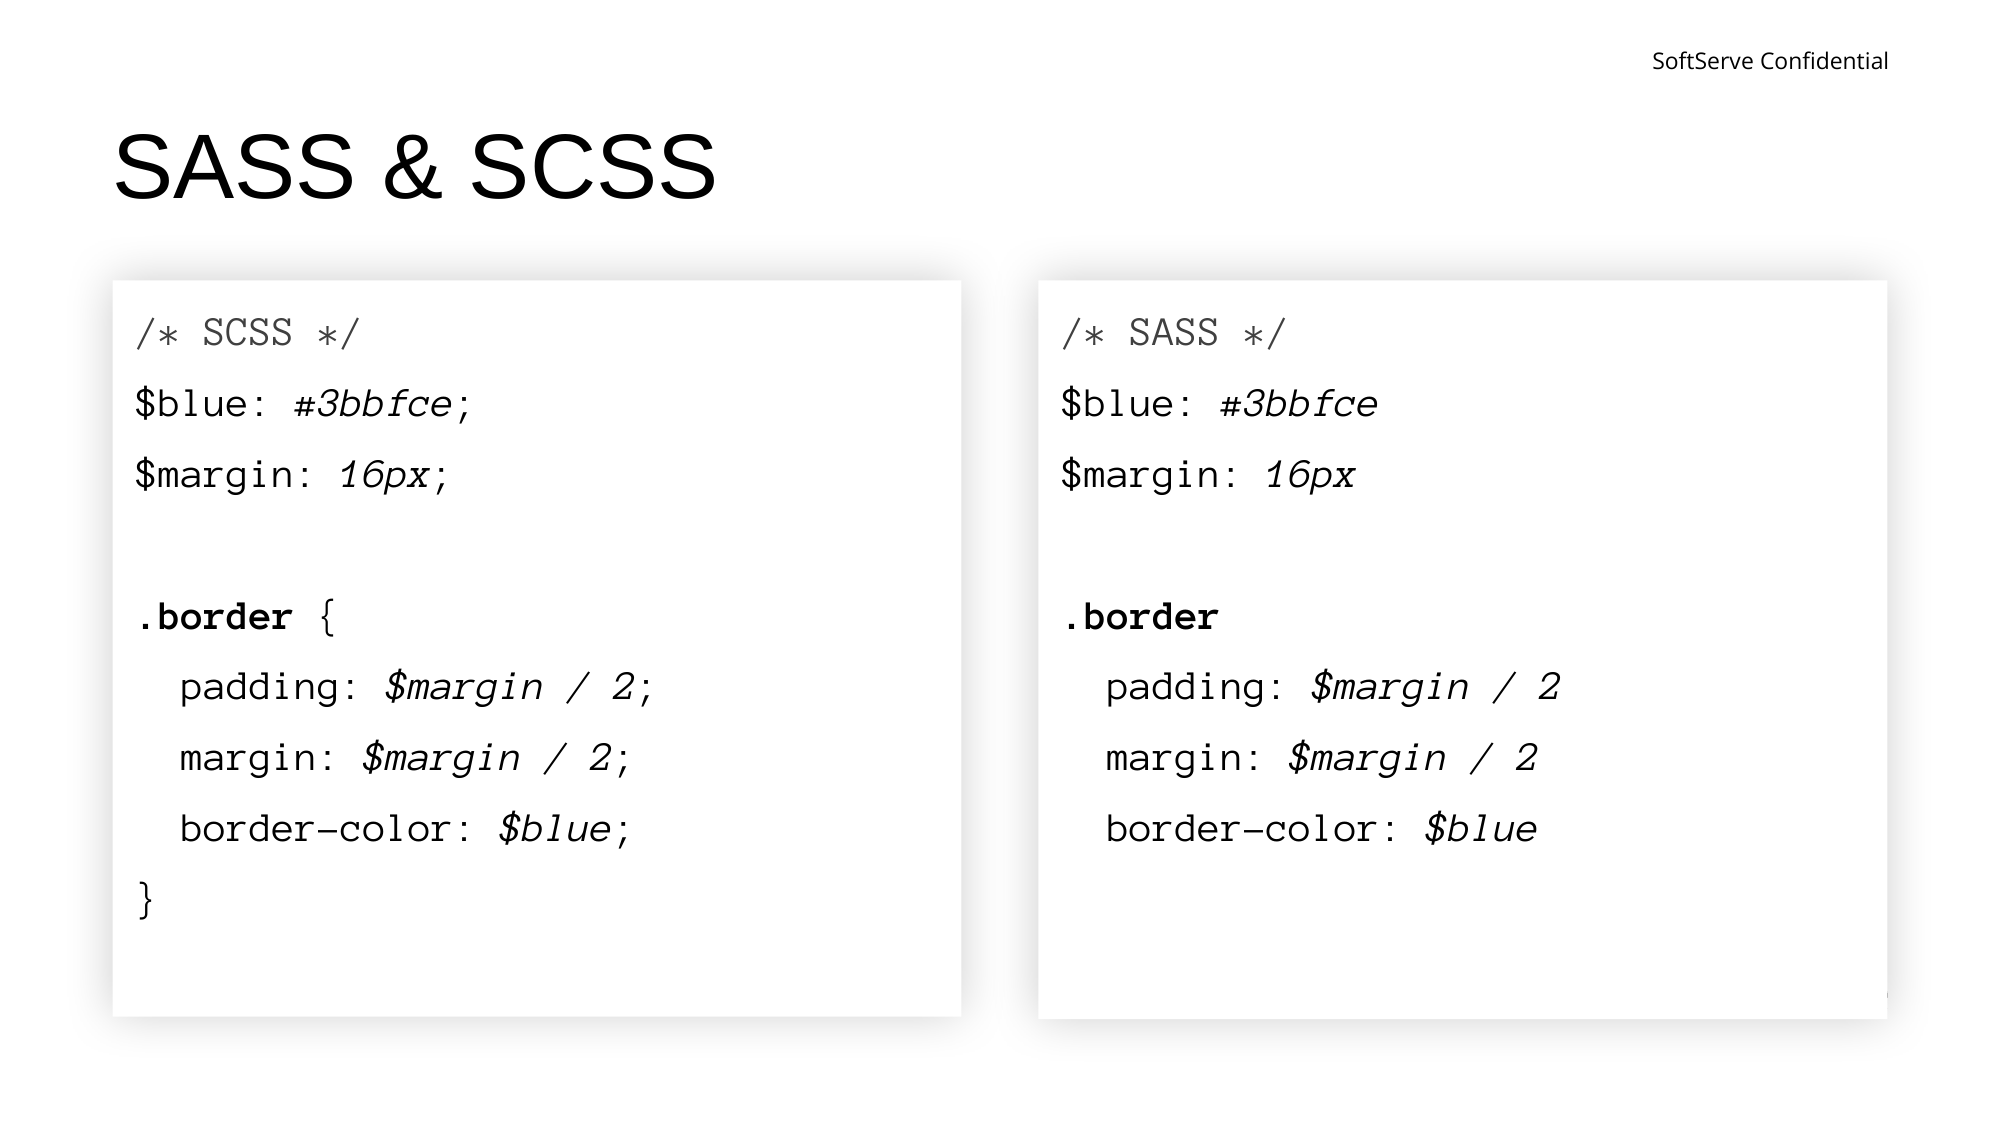

# SASS & SCSS
/* SCSS */
$blue: #3bbfce;
$margin: 16px;

.border {
  padding: $margin / 2;
  margin: $margin / 2;
  border-color: $blue;
}
/* SASS */
$blue: #3bbfce
$margin: 16px

.border
  padding: $margin / 2
  margin: $margin / 2
  border-color: $blue